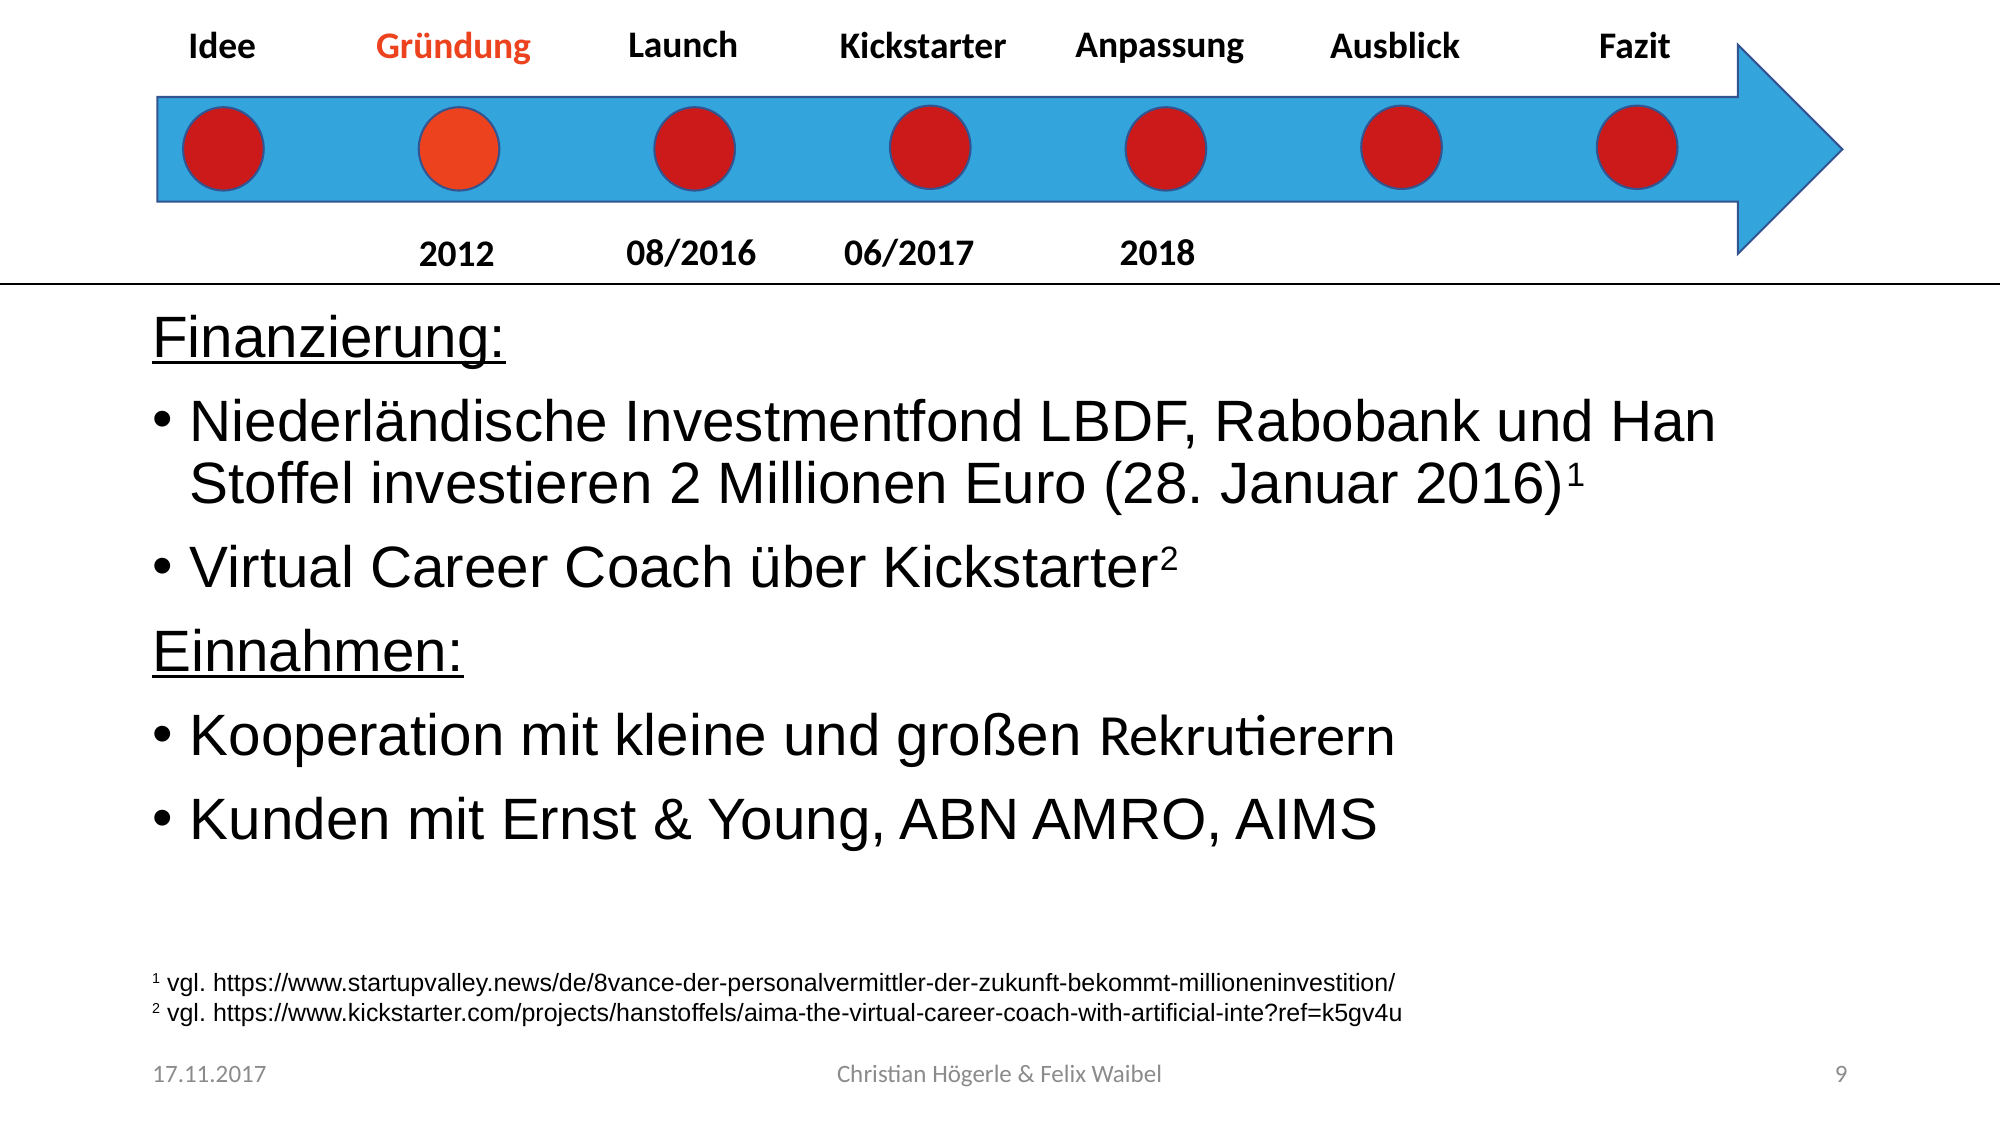

Anpassung
Launch
Idee
Gründung
Kickstarter
Ausblick
Fazit

08/2016
06/2017
2018
2012
Finanzierung:
Niederländische Investmentfond LBDF, Rabobank und Han Stoffel investieren 2 Millionen Euro (28. Januar 2016)1
Virtual Career Coach über Kickstarter2
Einnahmen:
Kooperation mit kleine und großen Rekrutierern
Kunden mit Ernst & Young, ABN AMRO, AIMS
1 vgl. https://www.startupvalley.news/de/8vance-der-personalvermittler-der-zukunft-bekommt-millioneninvestition/
2 vgl. https://www.kickstarter.com/projects/hanstoffels/aima-the-virtual-career-coach-with-artificial-inte?ref=k5gv4u

17.11.2017
Christian Högerle & Felix Waibel
9